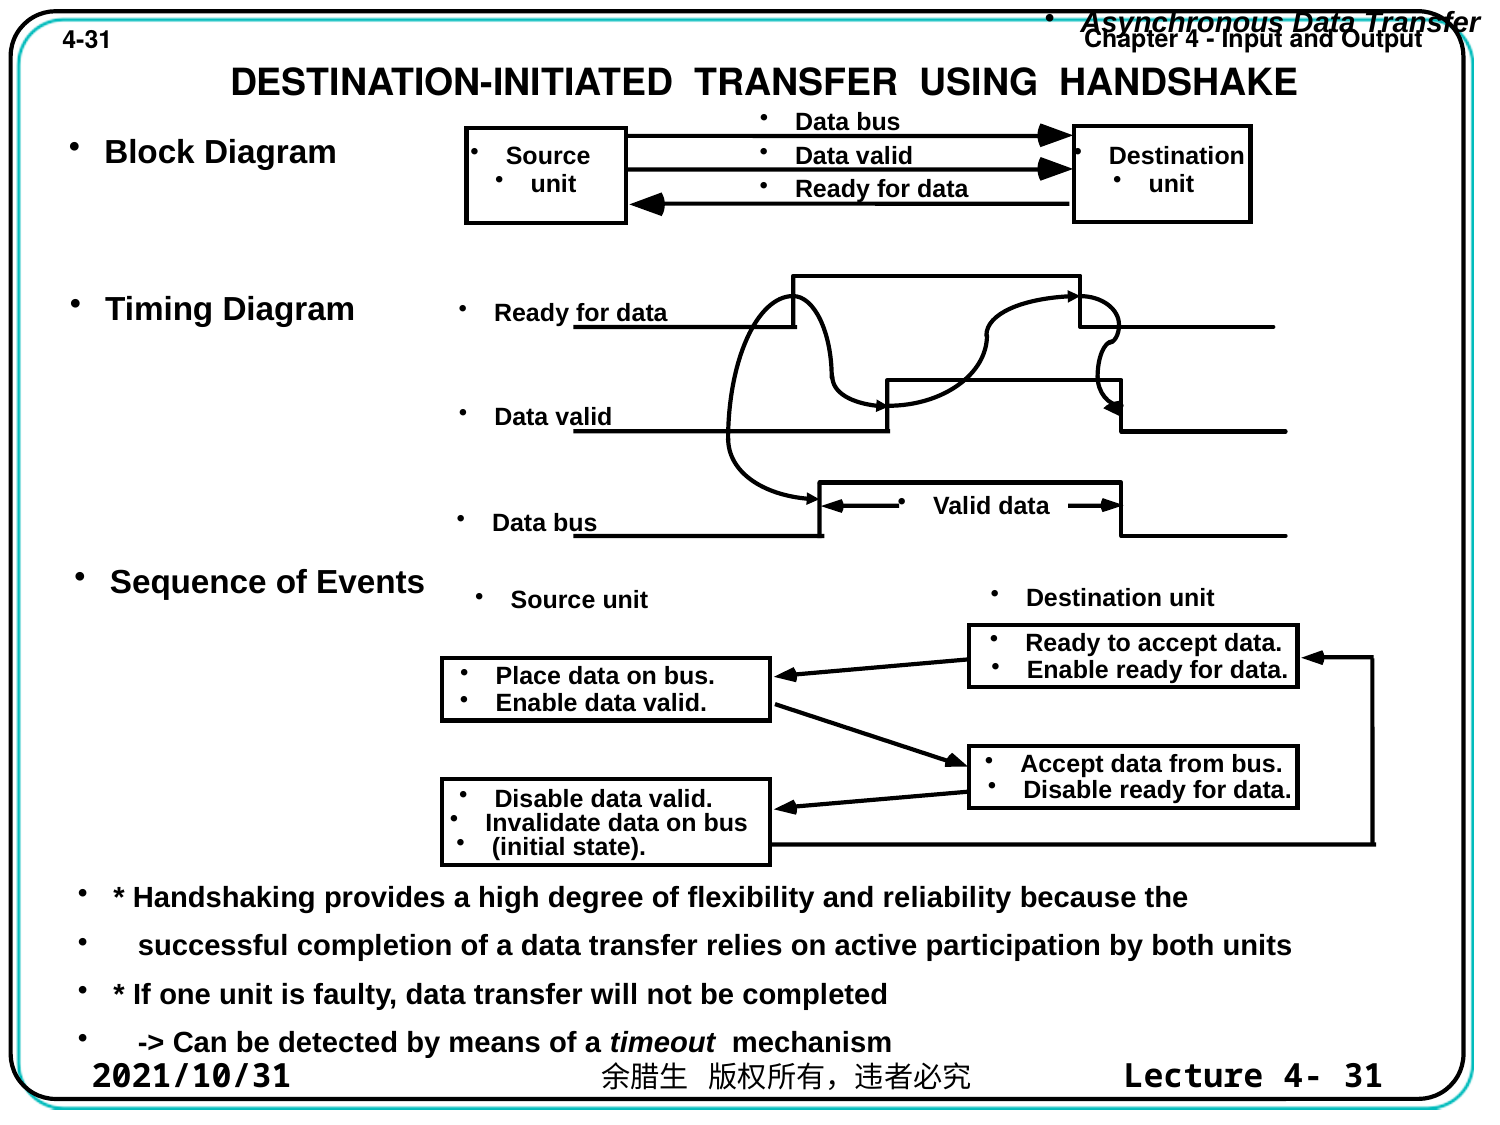

Asynchronous Data Transfer
# DESTINATION-INITIATED  TRANSFER  USING  HANDSHAKE
Data bus

Block Diagram

Source

Data valid
Destination

unit
unit
Ready for data

Timing Diagram
Ready for data

Data valid

Valid data

Data bus

Sequence of Events
Destination unit
Source unit
Ready to accept data.

Enable ready for data.

Place data on bus.

Enable data valid.

Accept data from bus.

Disable ready for data.
Disable data valid.

Invalidate data on bus

(initial state).

* Handshaking provides a high degree of flexibility and reliability because the
   successful completion of a data transfer relies on active participation by both units
* If one unit is faulty, data transfer will not be completed
   -> Can be detected by means of a timeout  mechanism
2021/10/31
Lecture 4- 31